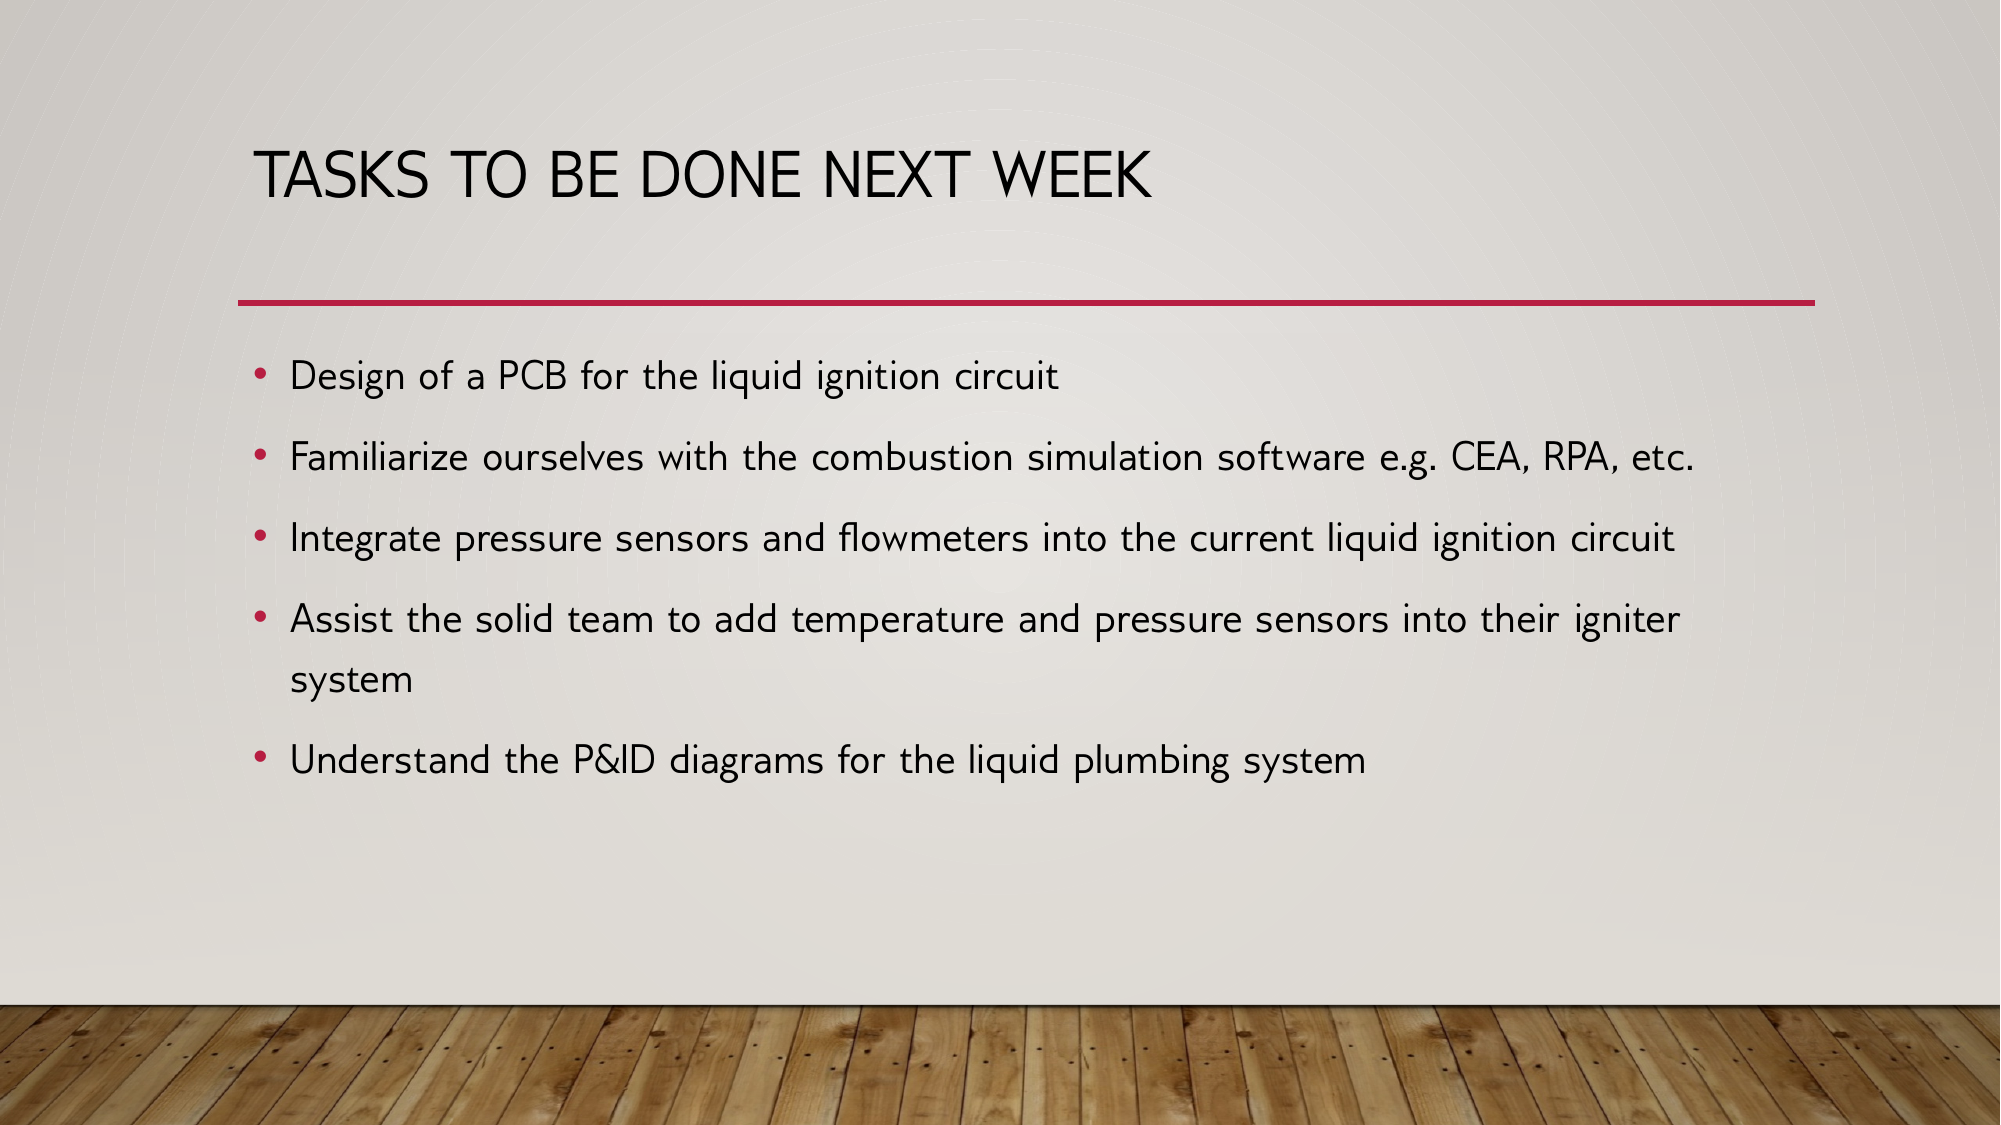

# Tasks to be done next week
Design of a PCB for the liquid ignition circuit
Familiarize ourselves with the combustion simulation software e.g. CEA, RPA, etc.
Integrate pressure sensors and flowmeters into the current liquid ignition circuit
Assist the solid team to add temperature and pressure sensors into their igniter system
Understand the P&ID diagrams for the liquid plumbing system